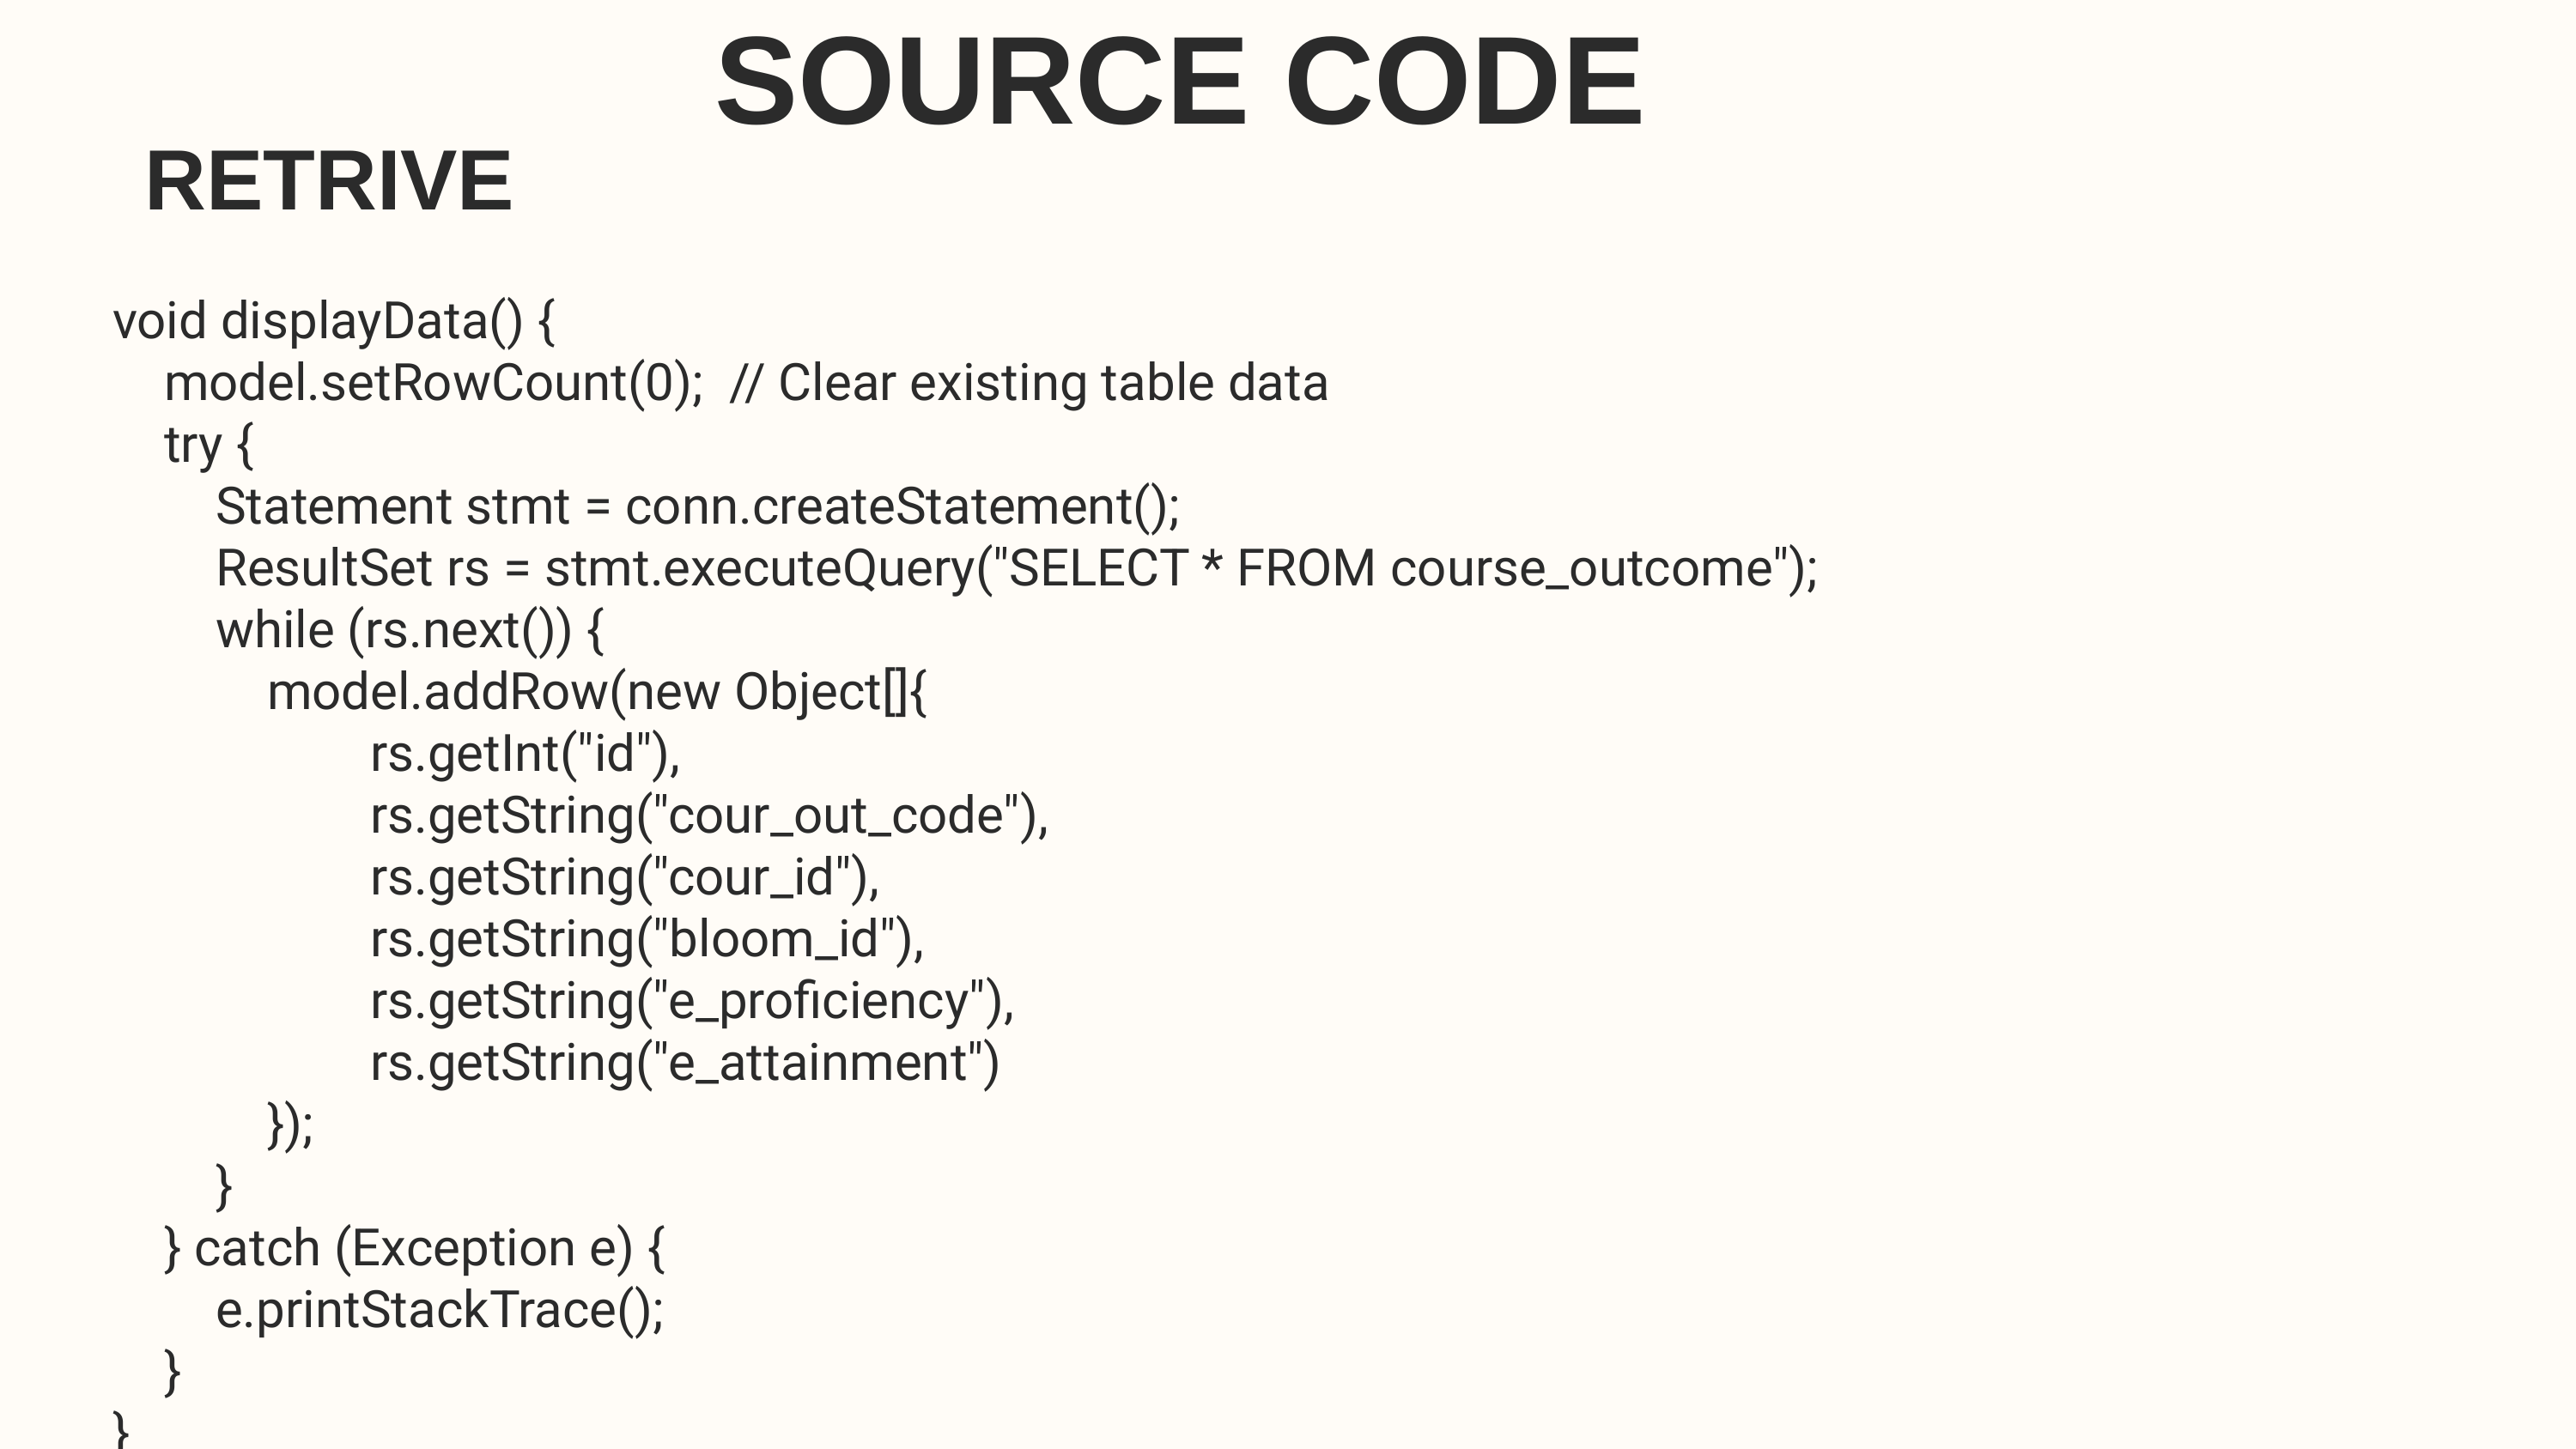

SOURCE CODE
RETRIVE
void displayData() {
    model.setRowCount(0);  // Clear existing table data
    try {
        Statement stmt = conn.createStatement();
        ResultSet rs = stmt.executeQuery("SELECT * FROM course_outcome");
        while (rs.next()) {
            model.addRow(new Object[]{
                    rs.getInt("id"),
                    rs.getString("cour_out_code"),
                    rs.getString("cour_id"),
                    rs.getString("bloom_id"),
                    rs.getString("e_proficiency"),
                    rs.getString("e_attainment")
            });
        }
    } catch (Exception e) {
        e.printStackTrace();
    }
}